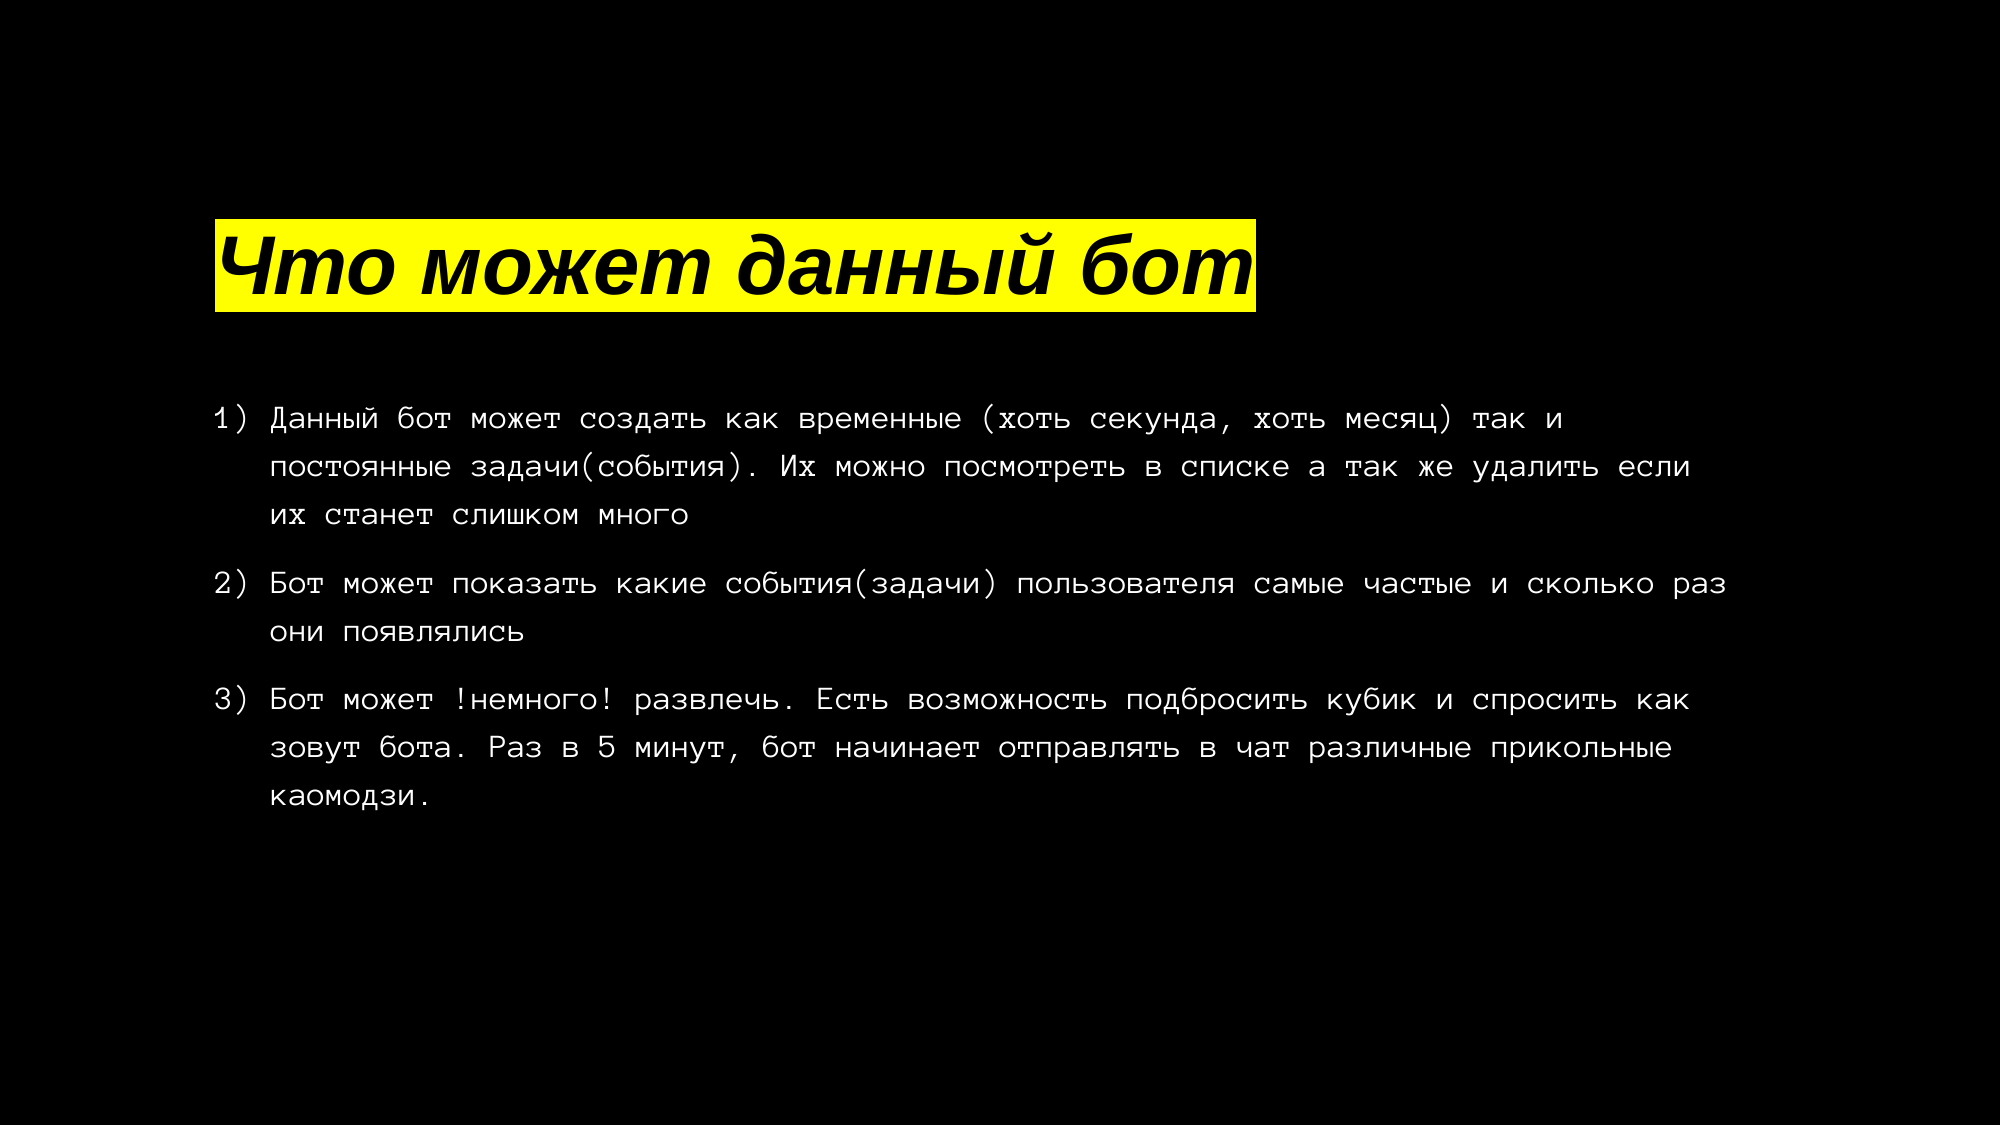

# Что может данный бот
Данный бот может создать как временные (хоть секунда, хоть месяц) так и постоянные задачи(события). Их можно посмотреть в списке а так же удалить если их станет слишком много
Бот может показать какие события(задачи) пользователя самые частые и сколько раз они появлялись
Бот может !немного! развлечь. Есть возможность подбросить кубик и спросить как зовут бота. Раз в 5 минут, бот начинает отправлять в чат различные прикольные каомодзи.